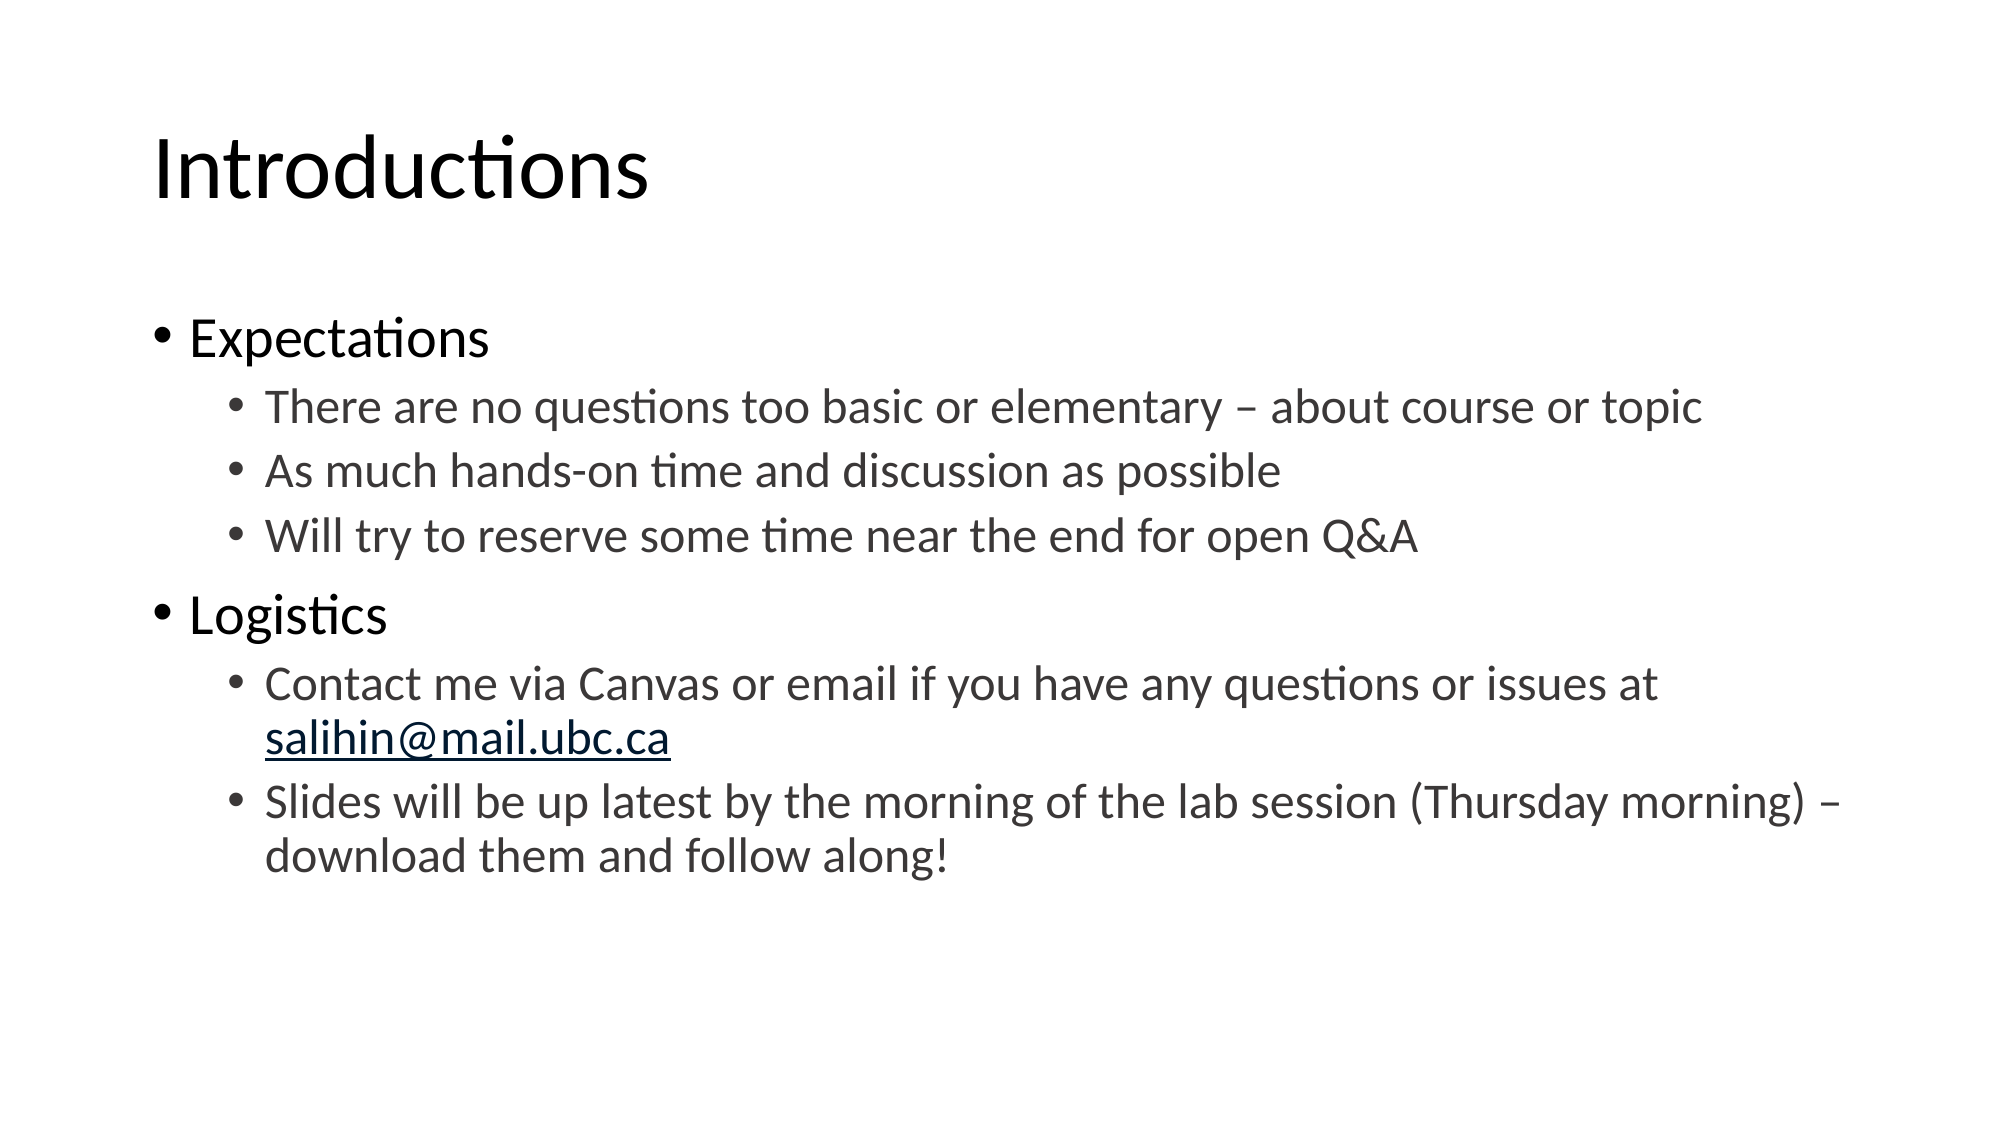

# Introductions
Expectations
There are no questions too basic or elementary – about course or topic
As much hands-on time and discussion as possible
Will try to reserve some time near the end for open Q&A
Logistics
Contact me via Canvas or email if you have any questions or issues at salihin@mail.ubc.ca
Slides will be up latest by the morning of the lab session (Thursday morning) – download them and follow along!